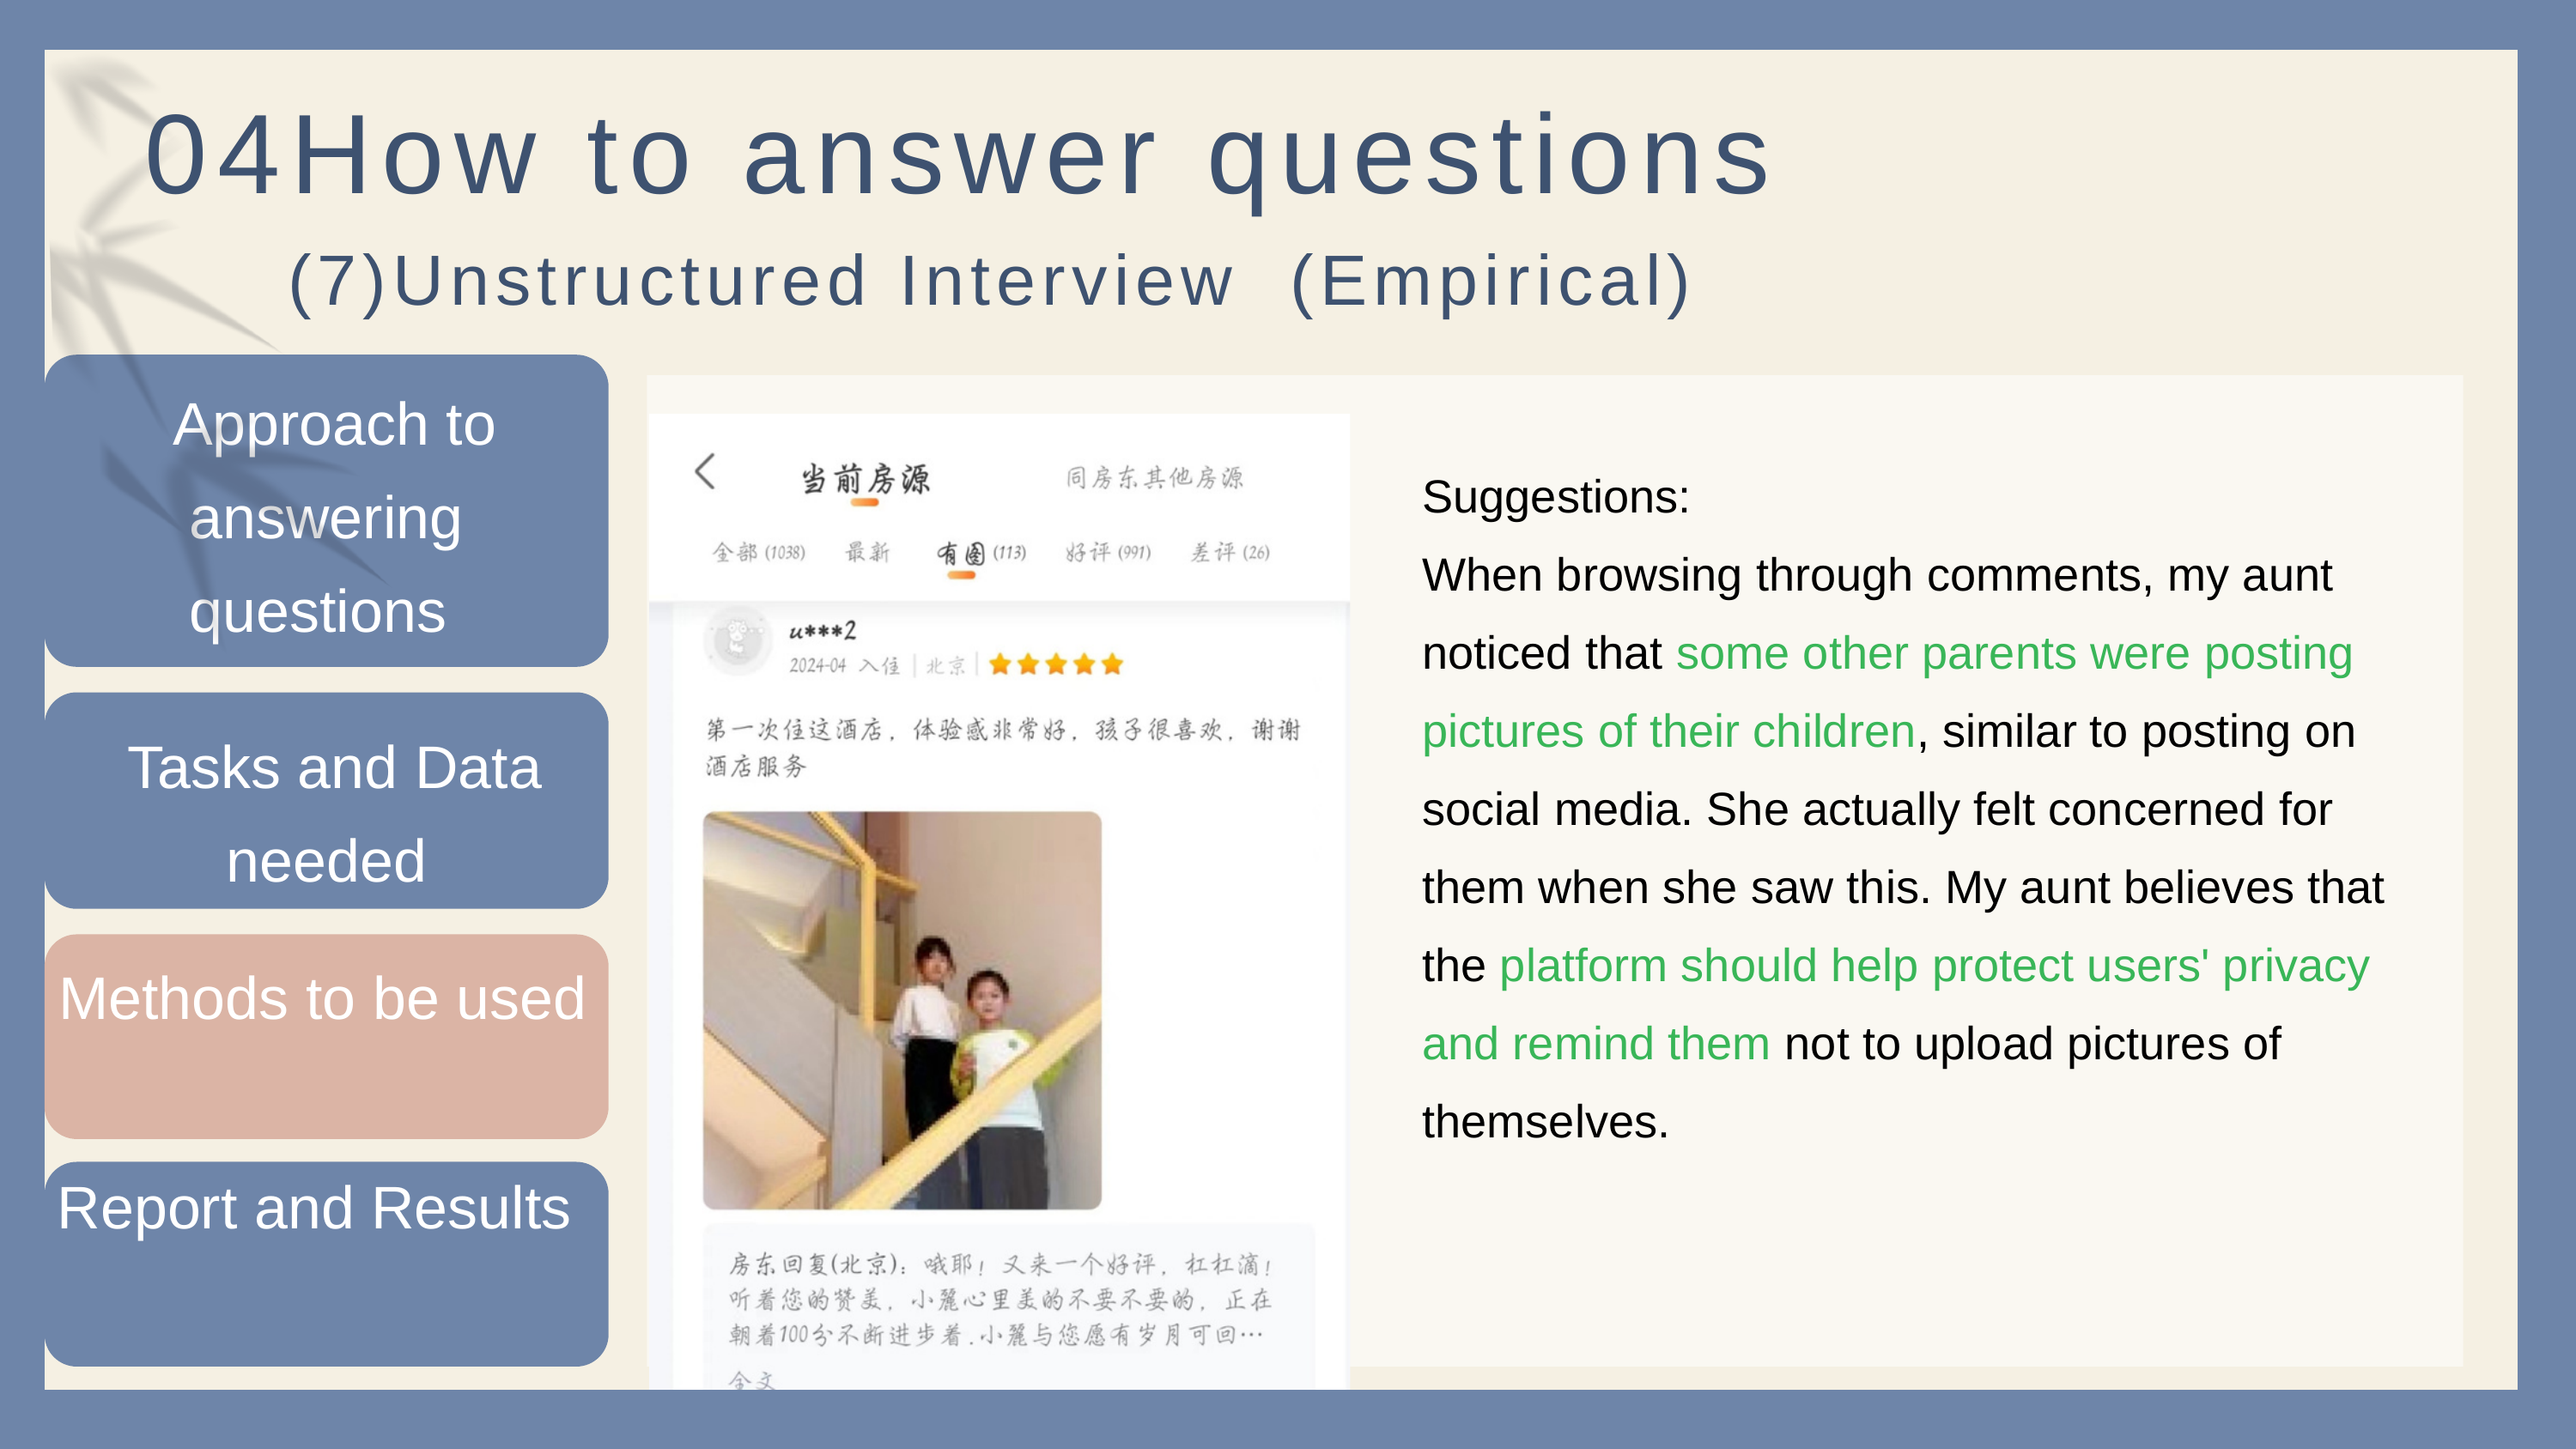

04How to answer questions
(7)Unstructured Interview  (Empirical)

 Approach to answering questions

Suggestions:
When browsing through comments, my aunt noticed that some other parents were posting pictures of their children, similar to posting on social media. She actually felt concerned for them when she saw this. My aunt believes that the platform should help protect users' privacy and remind them not to upload pictures of themselves.

 Tasks and Data needed

Methods to be used
Report and Results